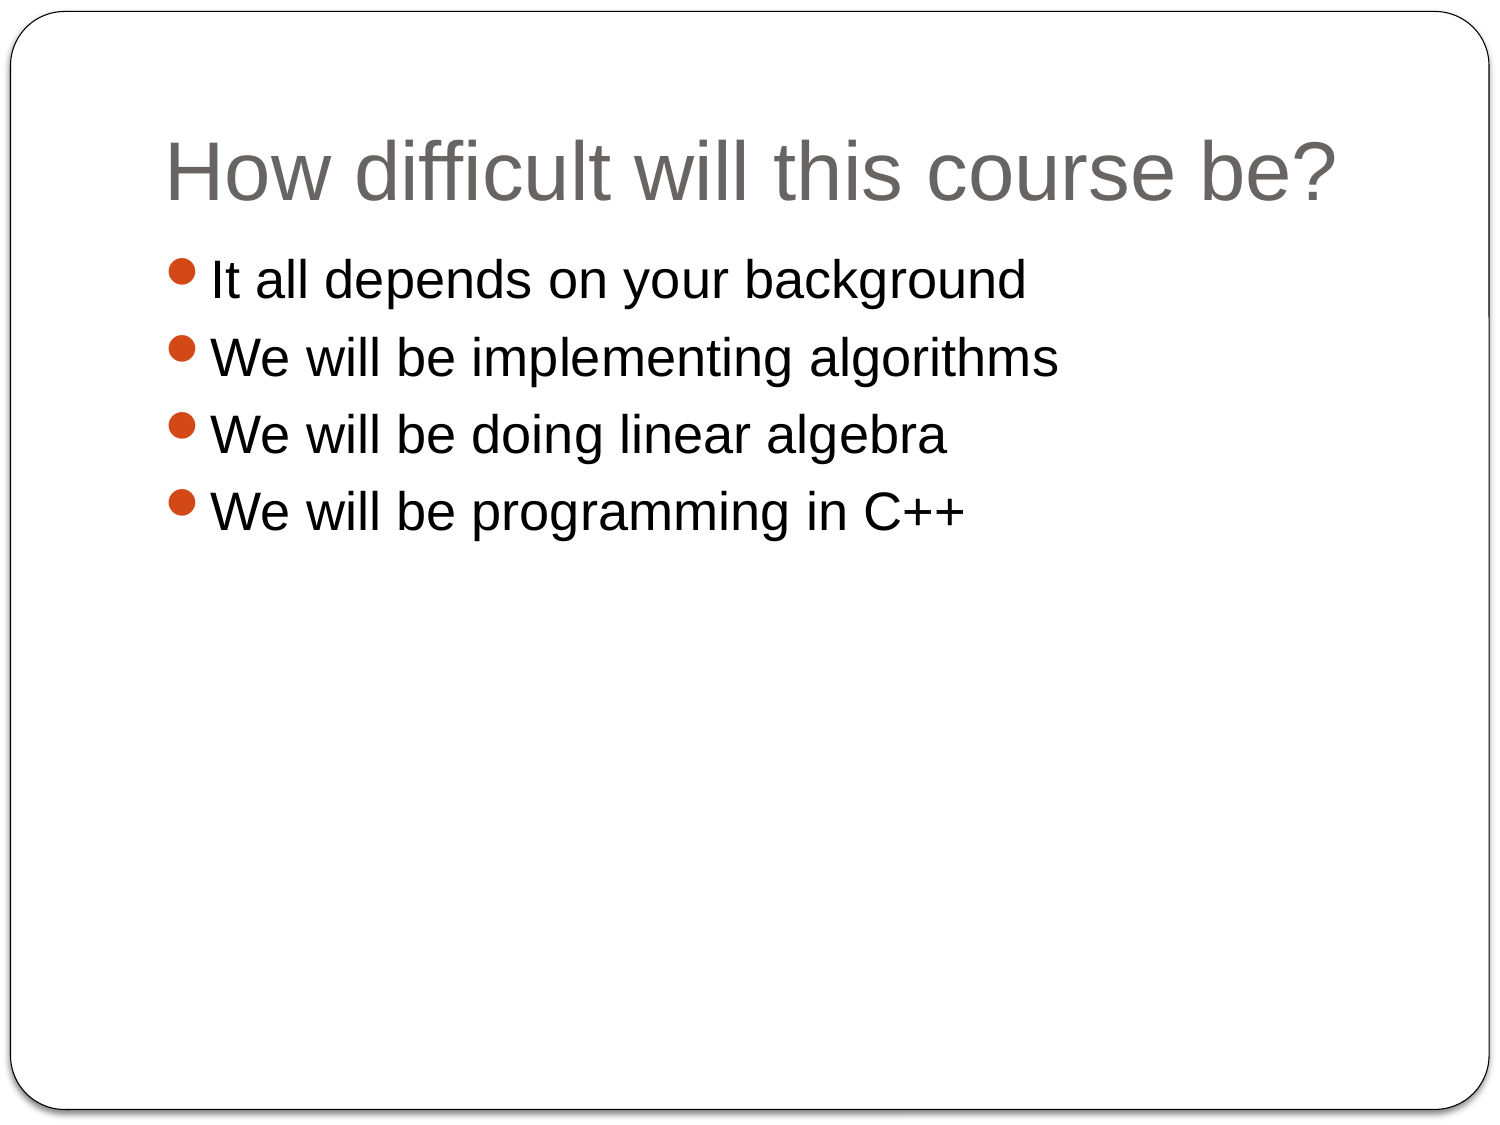

# How difficult will this course be?
It all depends on your background
We will be implementing algorithms
We will be doing linear algebra
We will be programming in C++